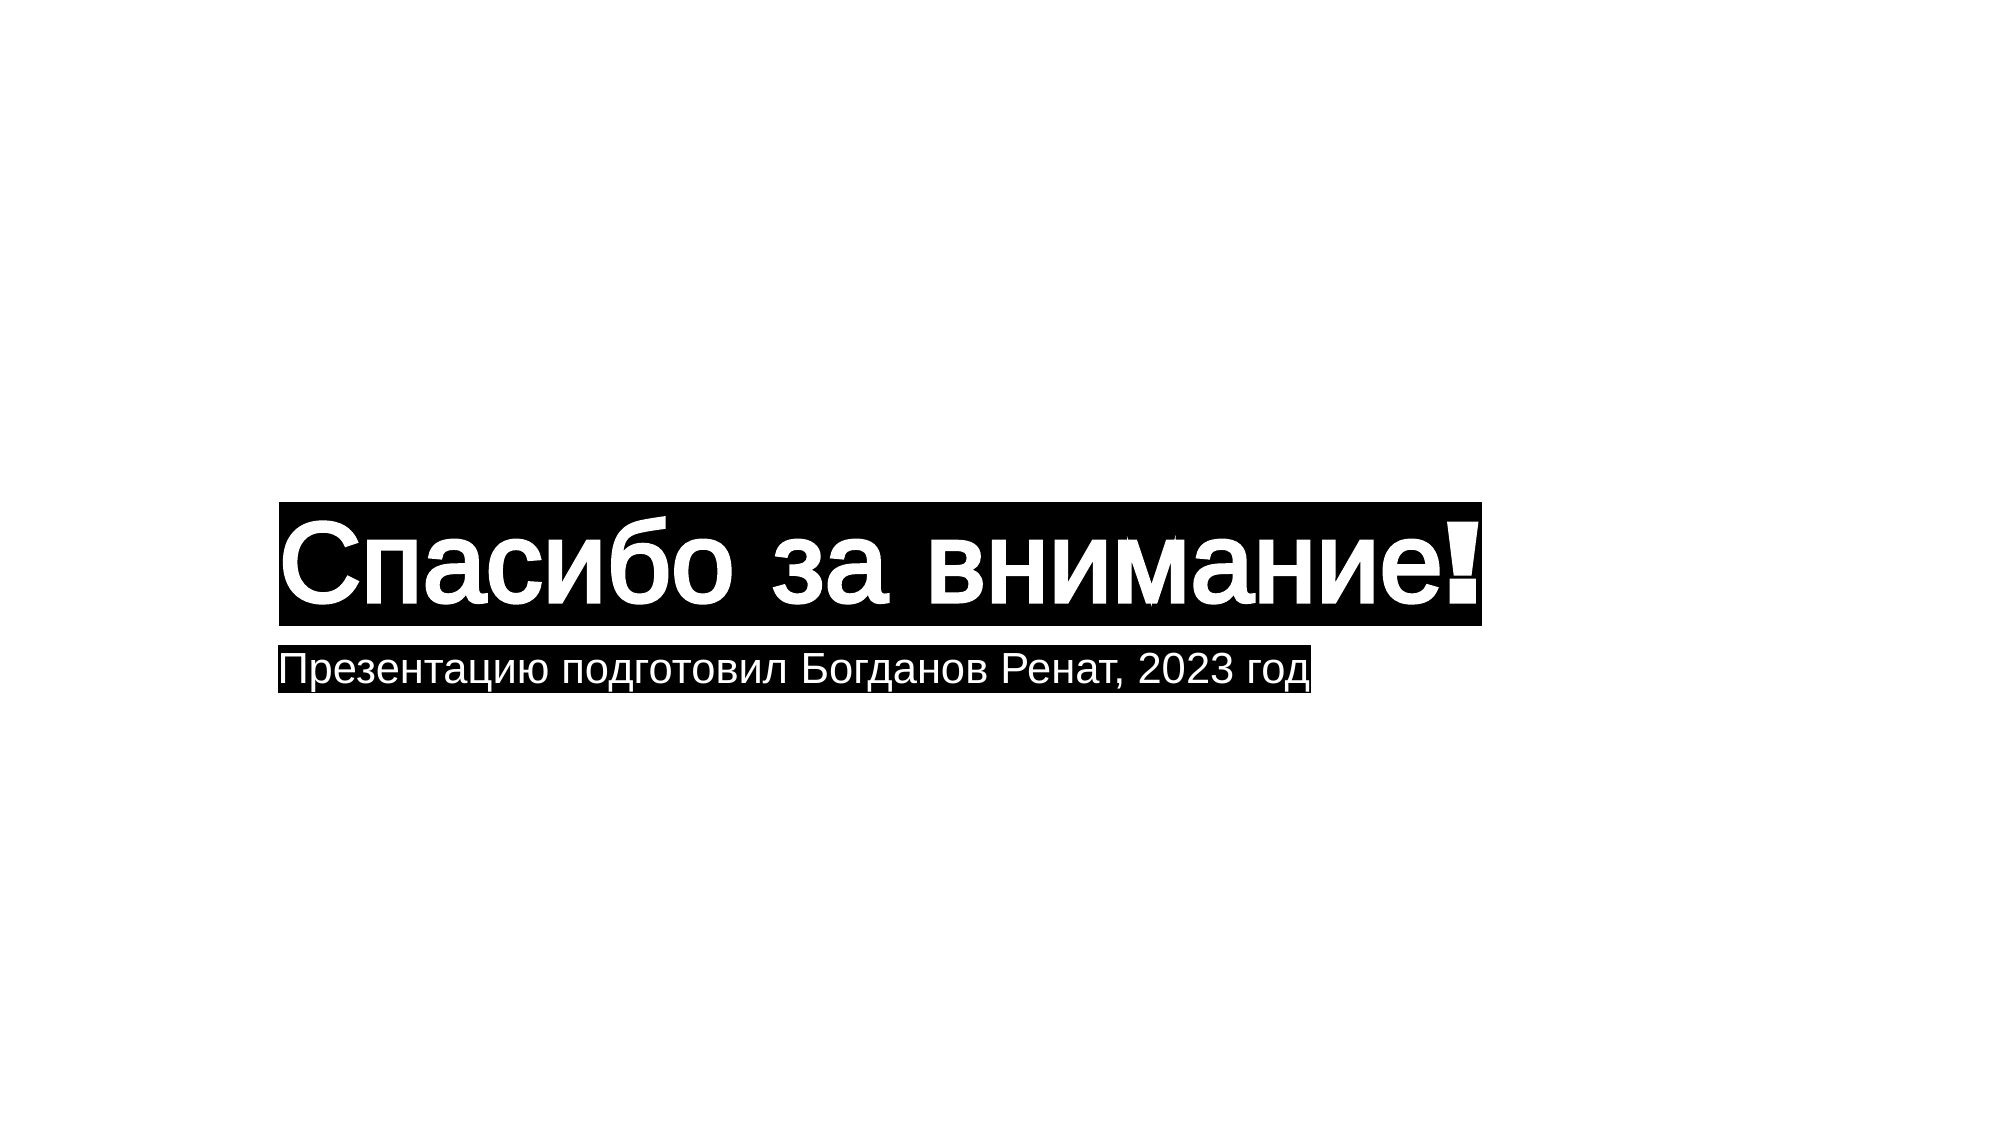

# Спасибо за внимание!
Презентацию подготовил Богданов Ренат, 2023 год